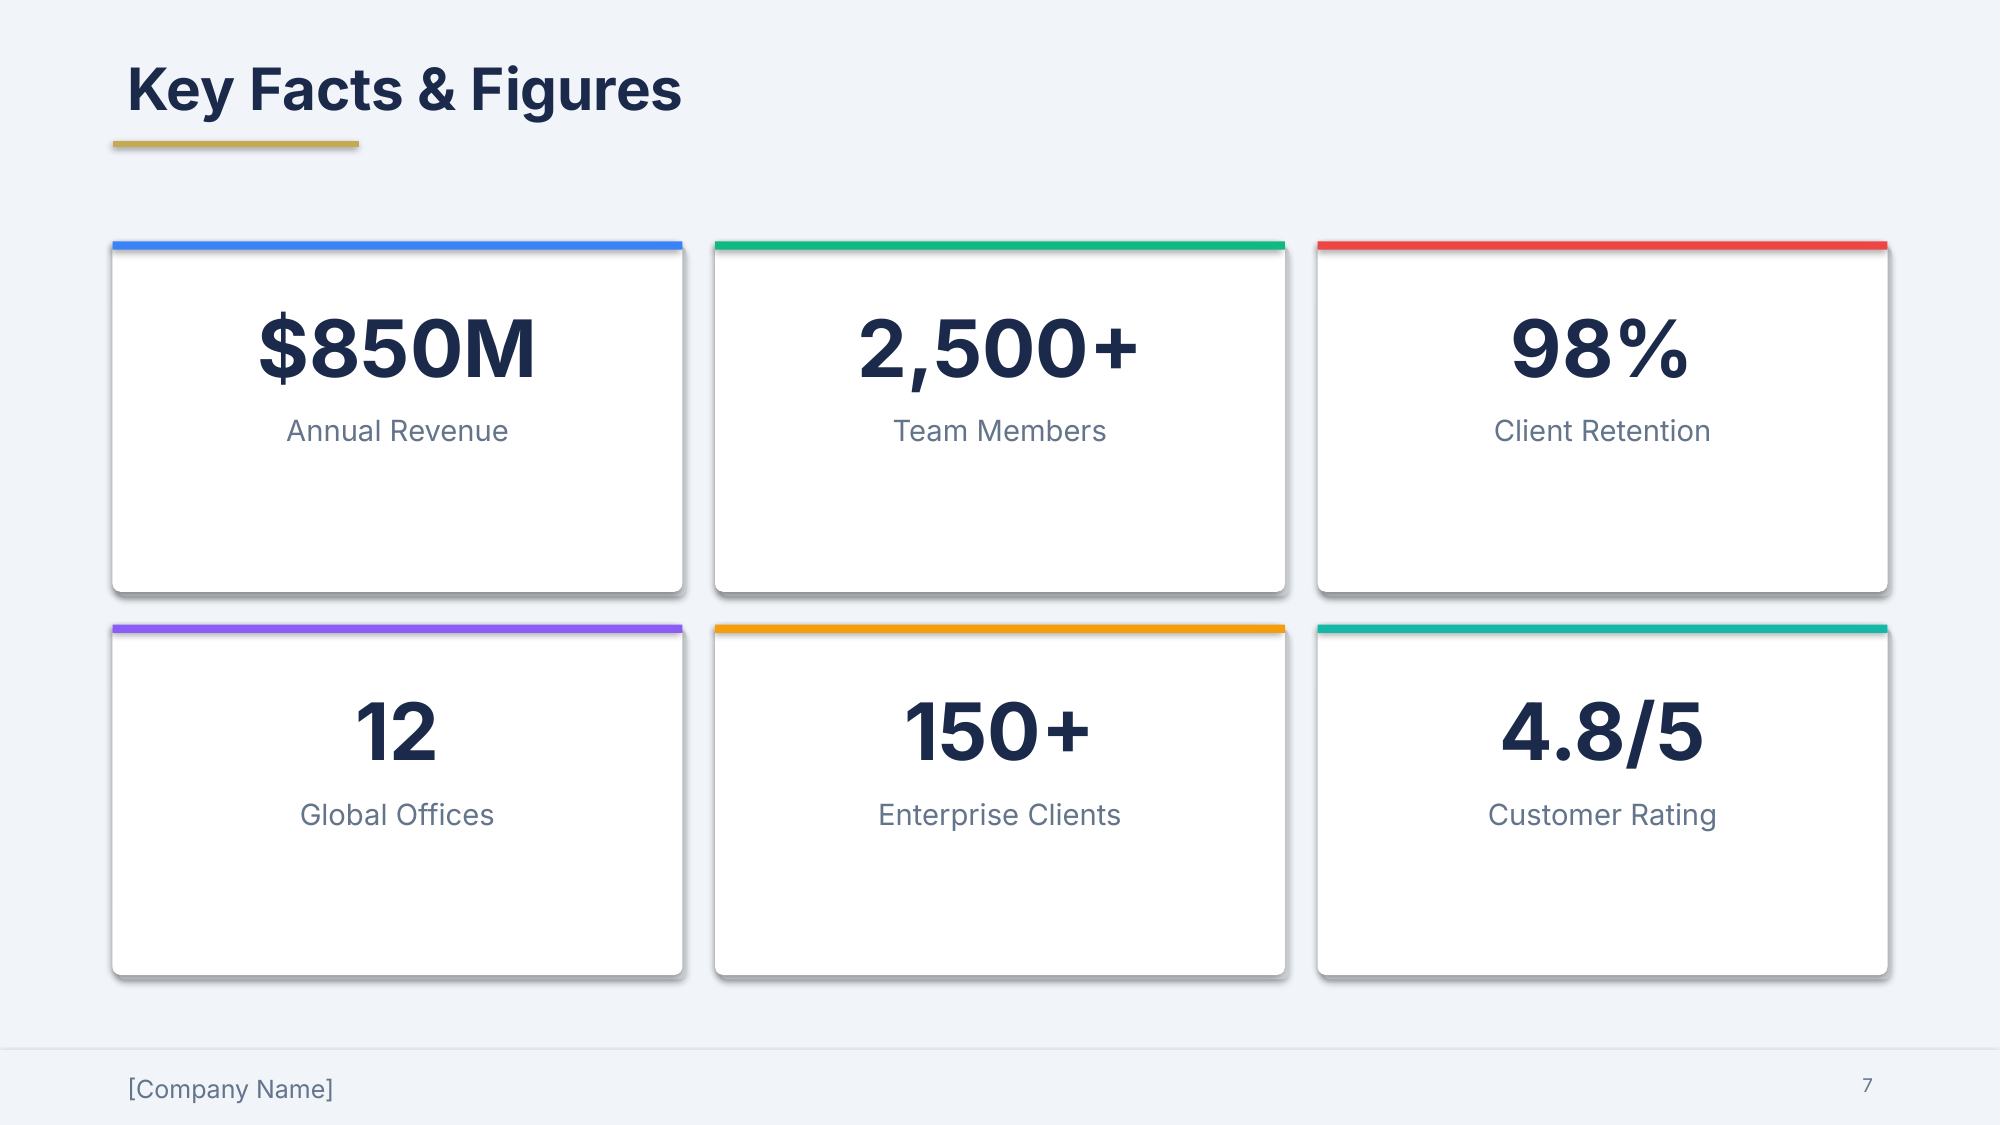

Key Facts & Figures

$850M
2,500+
98%
Annual Revenue
Team Members
Client Retention

12
150+
4.8/5
Global Offices
Enterprise Clients
Customer Rating

[Company Name]
7